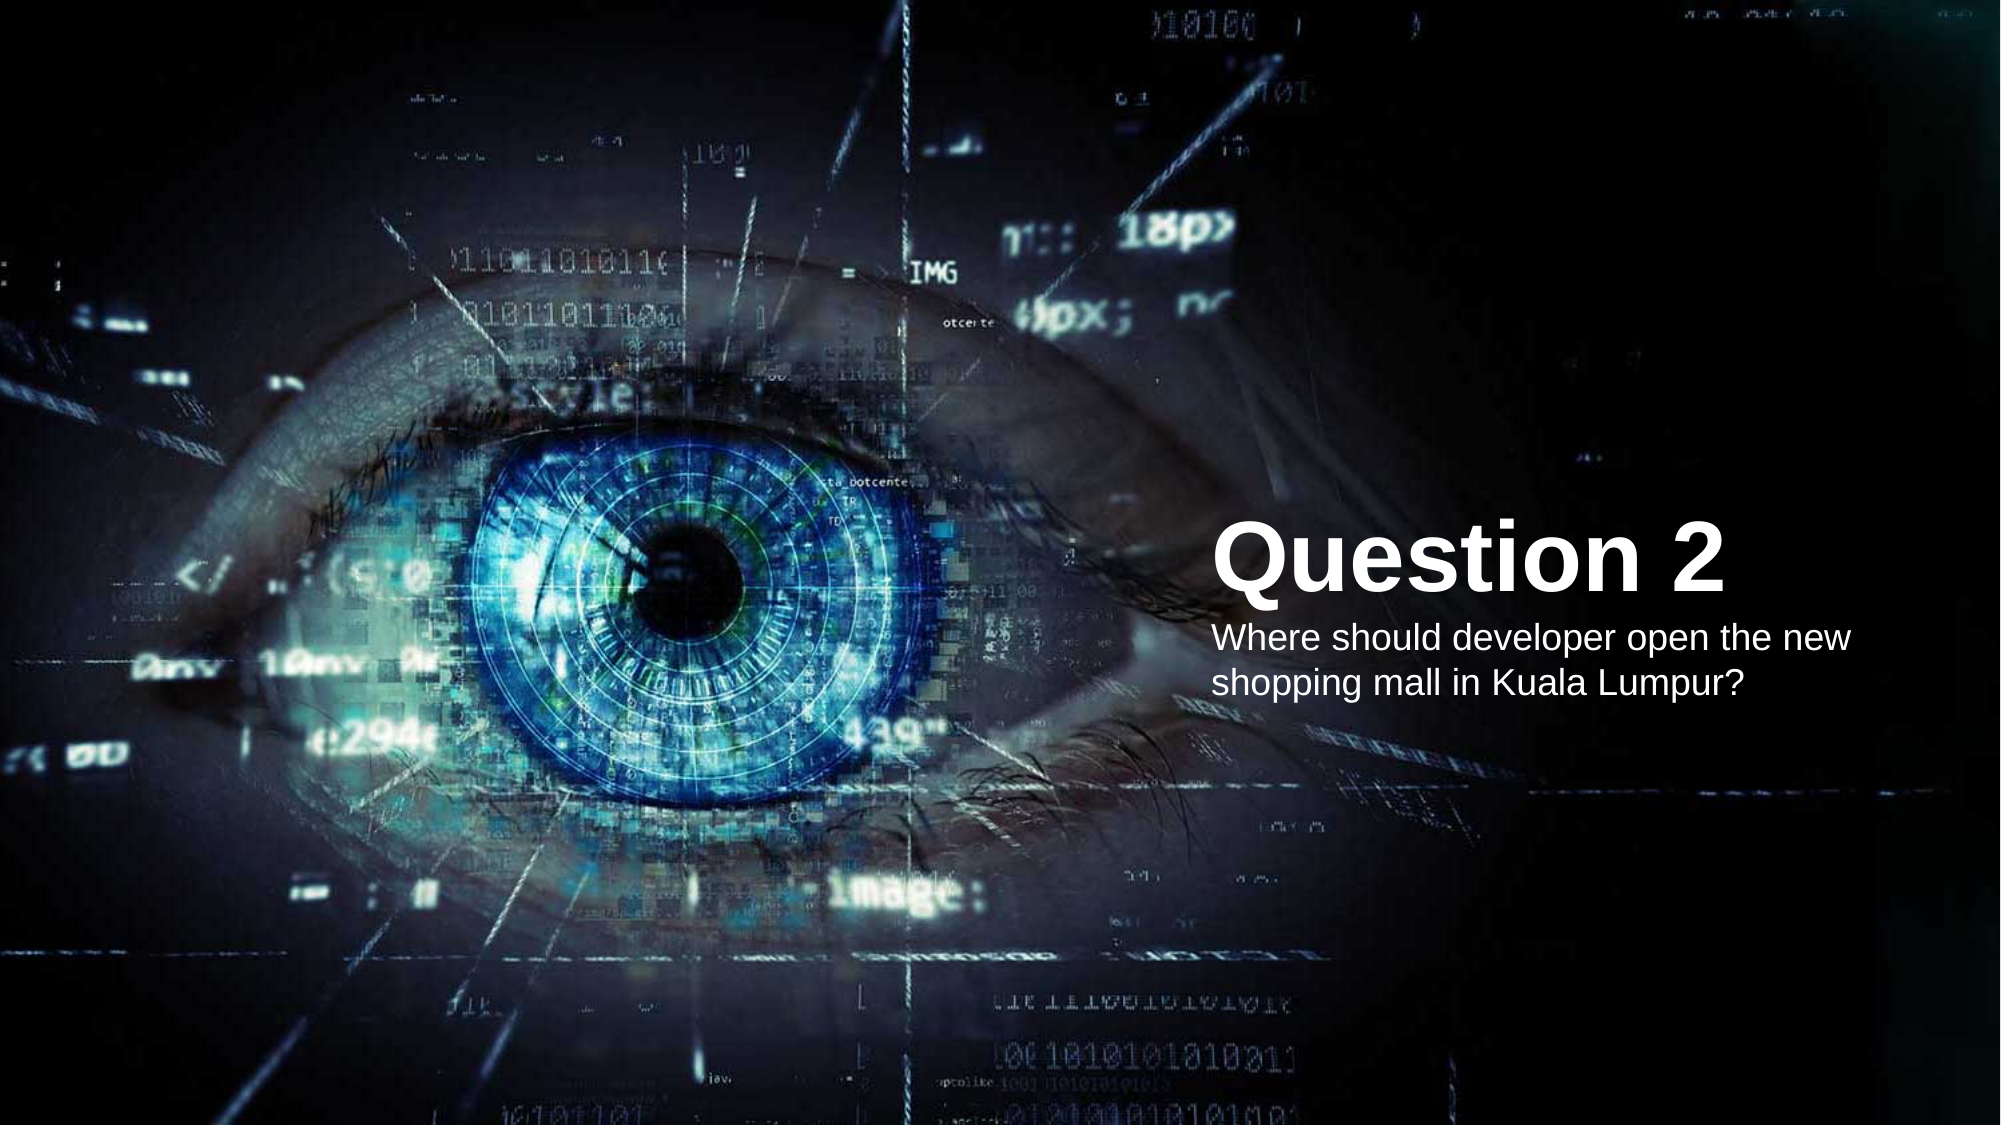

Question 2
Where should developer open the new shopping mall in Kuala Lumpur?